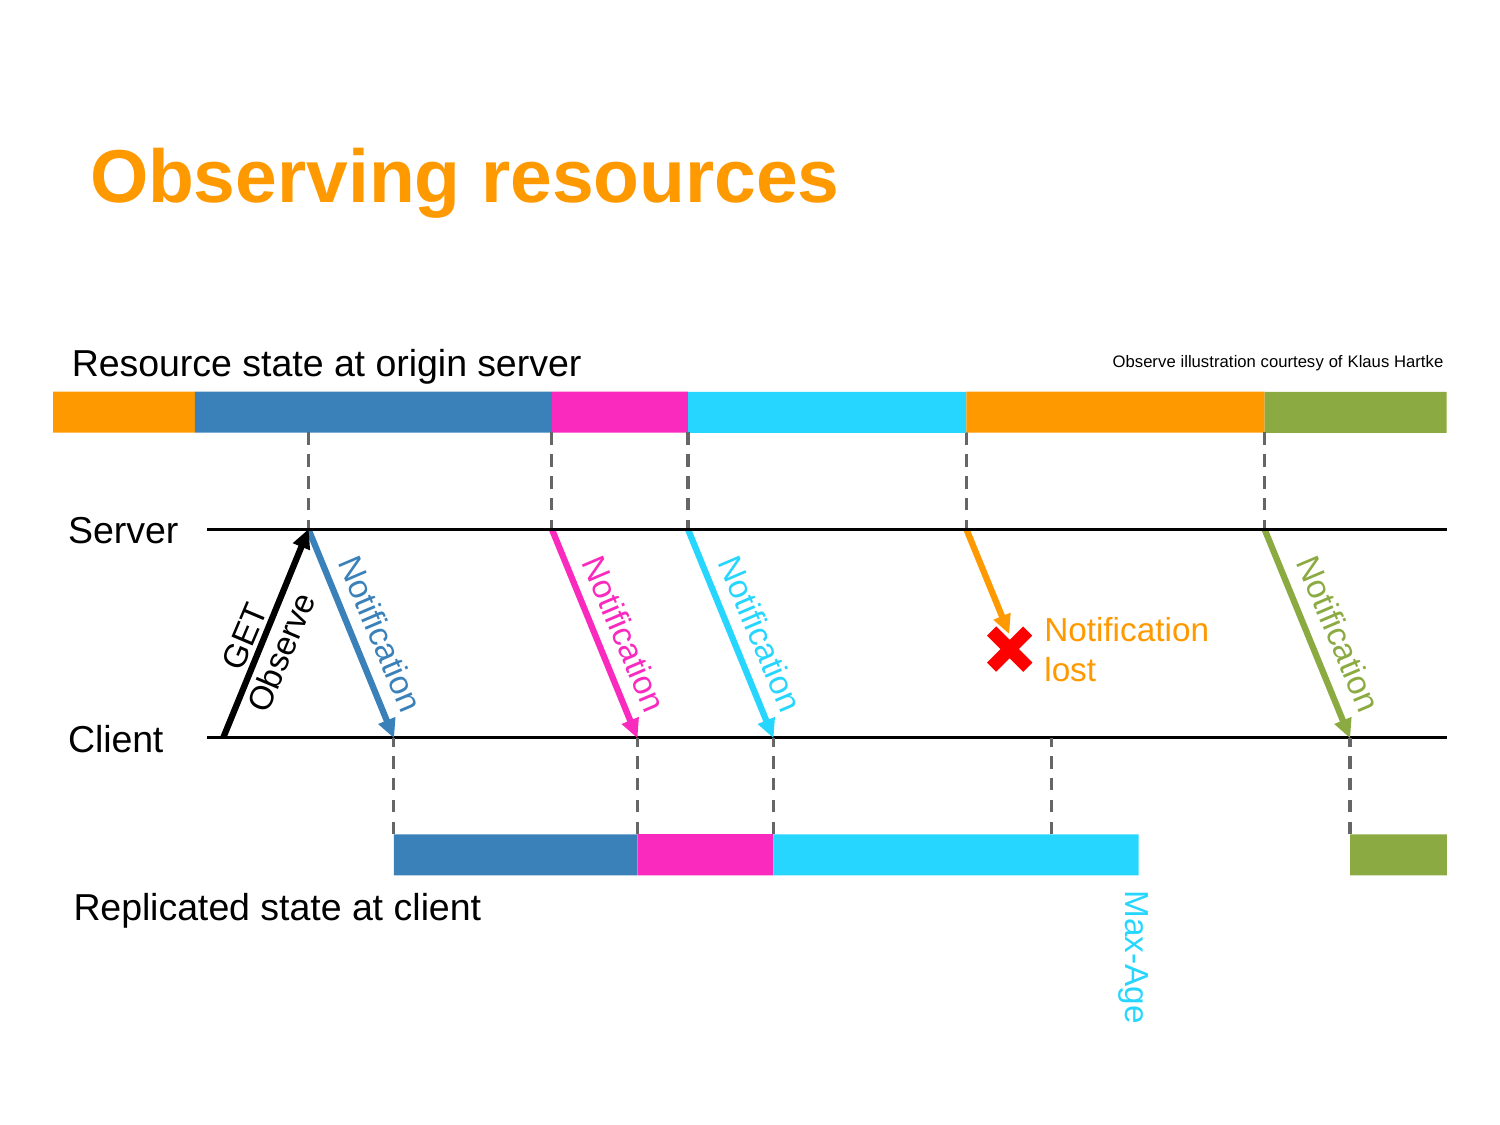

# Observing resources
Resource state at origin server
Observe illustration courtesy of Klaus Hartke

Server
GET
Observe
Notification
lost
Notification
Notification
Notification
Notification

Client

Replicated state at client
Max-Age